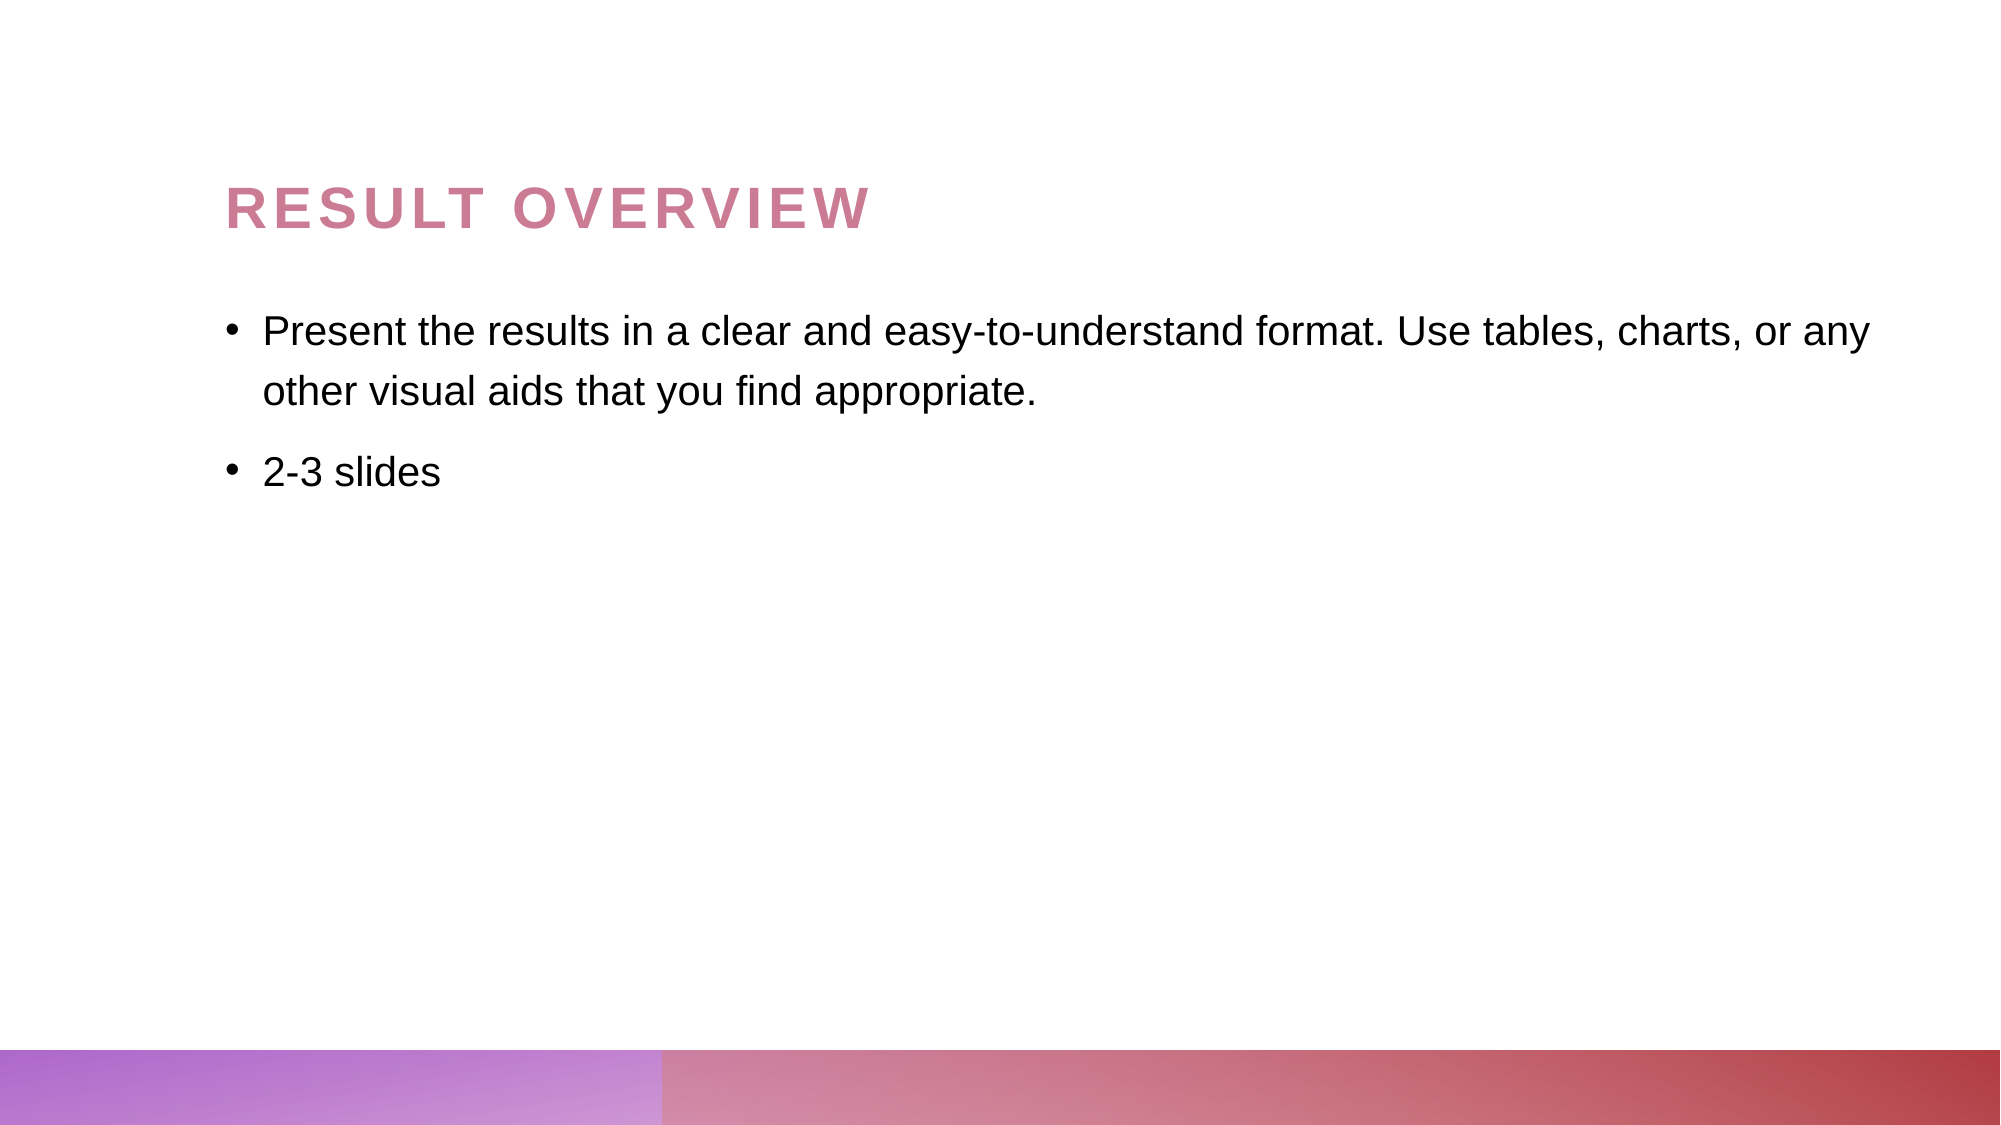

# Result overview
Present the results in a clear and easy-to-understand format. Use tables, charts, or any other visual aids that you find appropriate.
2-3 slides